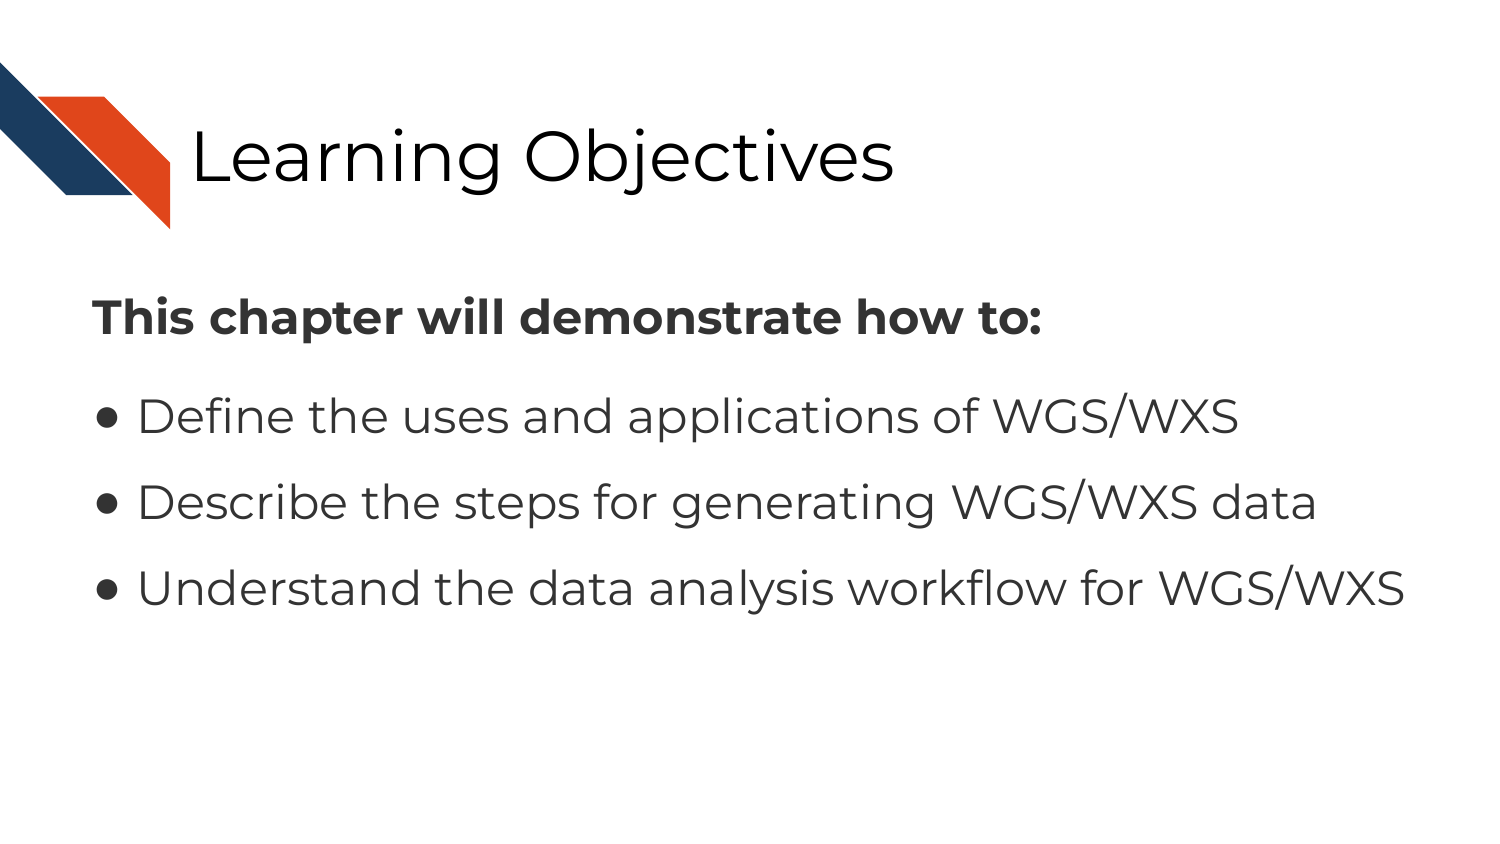

# Learning Objectives
This chapter will demonstrate how to:
Define the uses and applications of WGS/WXS
Describe the steps for generating WGS/WXS data
Understand the data analysis workflow for WGS/WXS